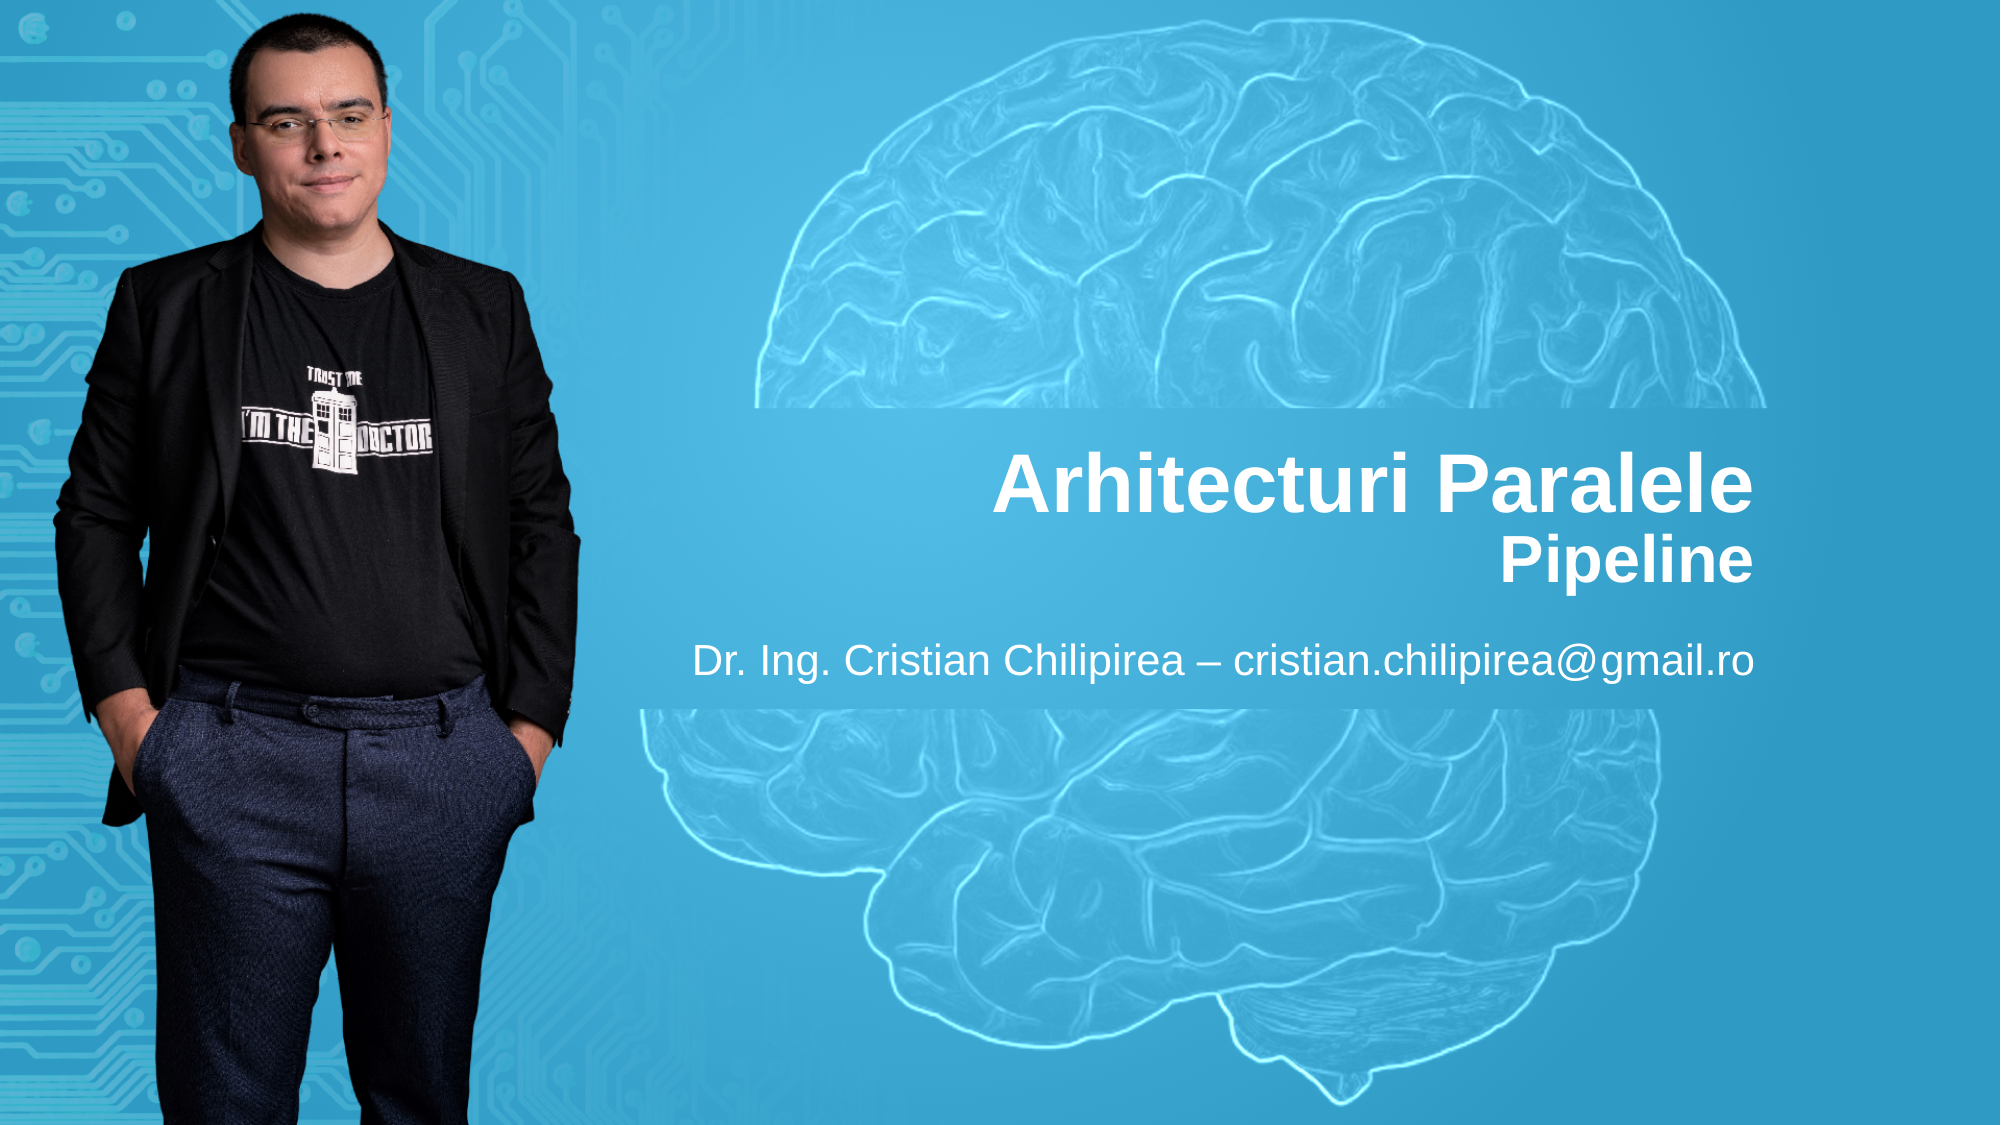

# Arhitecturi Paralele Pipeline
Dr. Ing. Cristian Chilipirea – cristian.chilipirea@gmail.ro